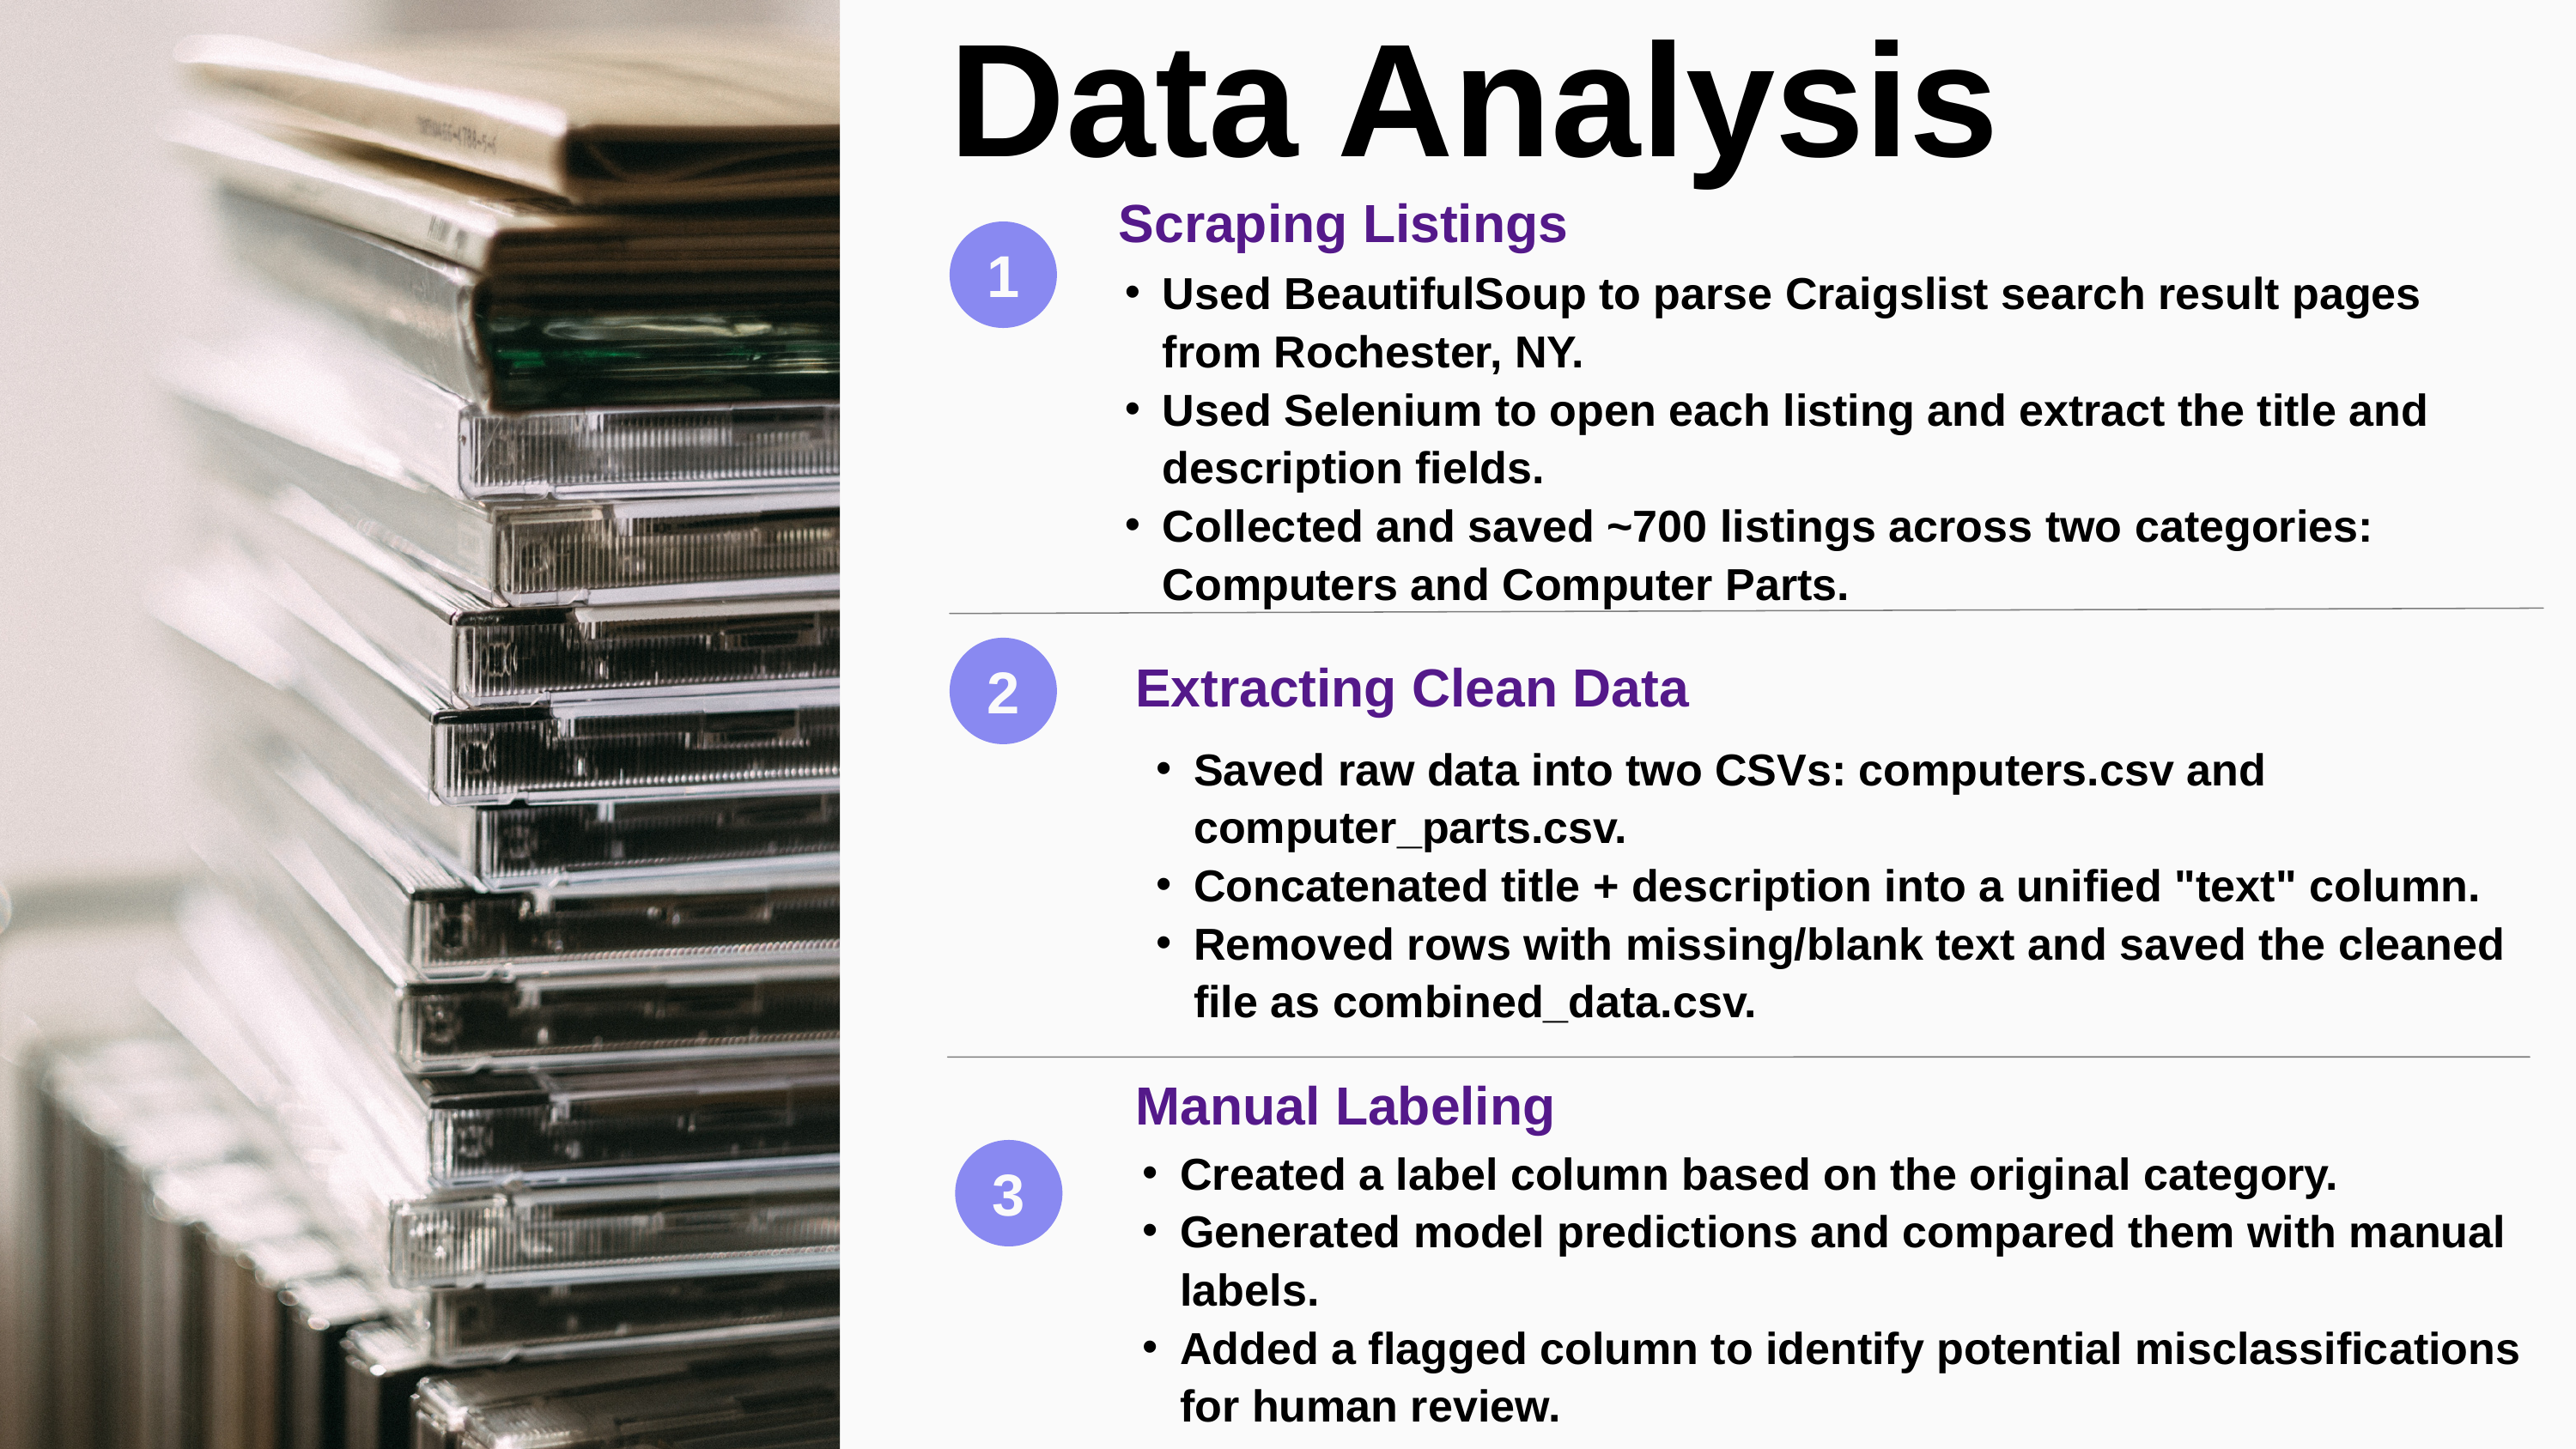

Data Analysis
Scraping Listings

1
Used BeautifulSoup to parse Craigslist search result pages from Rochester, NY.
Used Selenium to open each listing and extract the title and description fields.
Collected and saved ~700 listings across two categories: Computers and Computer Parts.

2
Extracting Clean Data
Saved raw data into two CSVs: computers.csv and computer_parts.csv.
Concatenated title + description into a unified "text" column.
Removed rows with missing/blank text and saved the cleaned file as combined_data.csv.

Manual Labeling

3
Created a label column based on the original category.
Generated model predictions and compared them with manual labels.
Added a flagged column to identify potential misclassifications for human review.